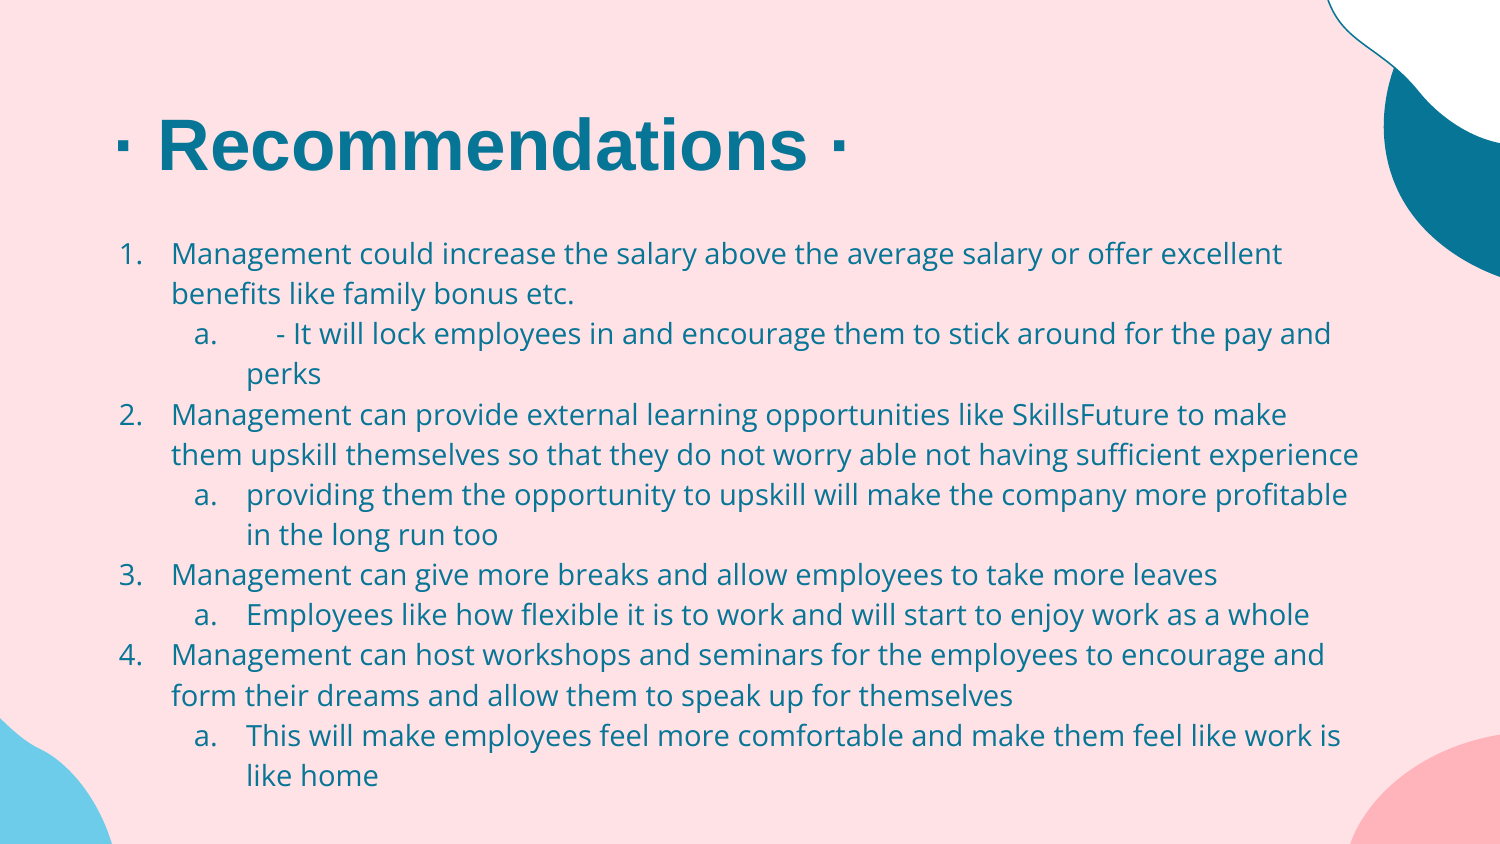

# · Recommendations ·
Management could increase the salary above the average salary or offer excellent benefits like family bonus etc.
    - It will lock employees in and encourage them to stick around for the pay and perks
Management can provide external learning opportunities like SkillsFuture to make them upskill themselves so that they do not worry able not having sufficient experience
providing them the opportunity to upskill will make the company more profitable in the long run too
Management can give more breaks and allow employees to take more leaves
Employees like how flexible it is to work and will start to enjoy work as a whole
Management can host workshops and seminars for the employees to encourage and form their dreams and allow them to speak up for themselves
This will make employees feel more comfortable and make them feel like work is like home